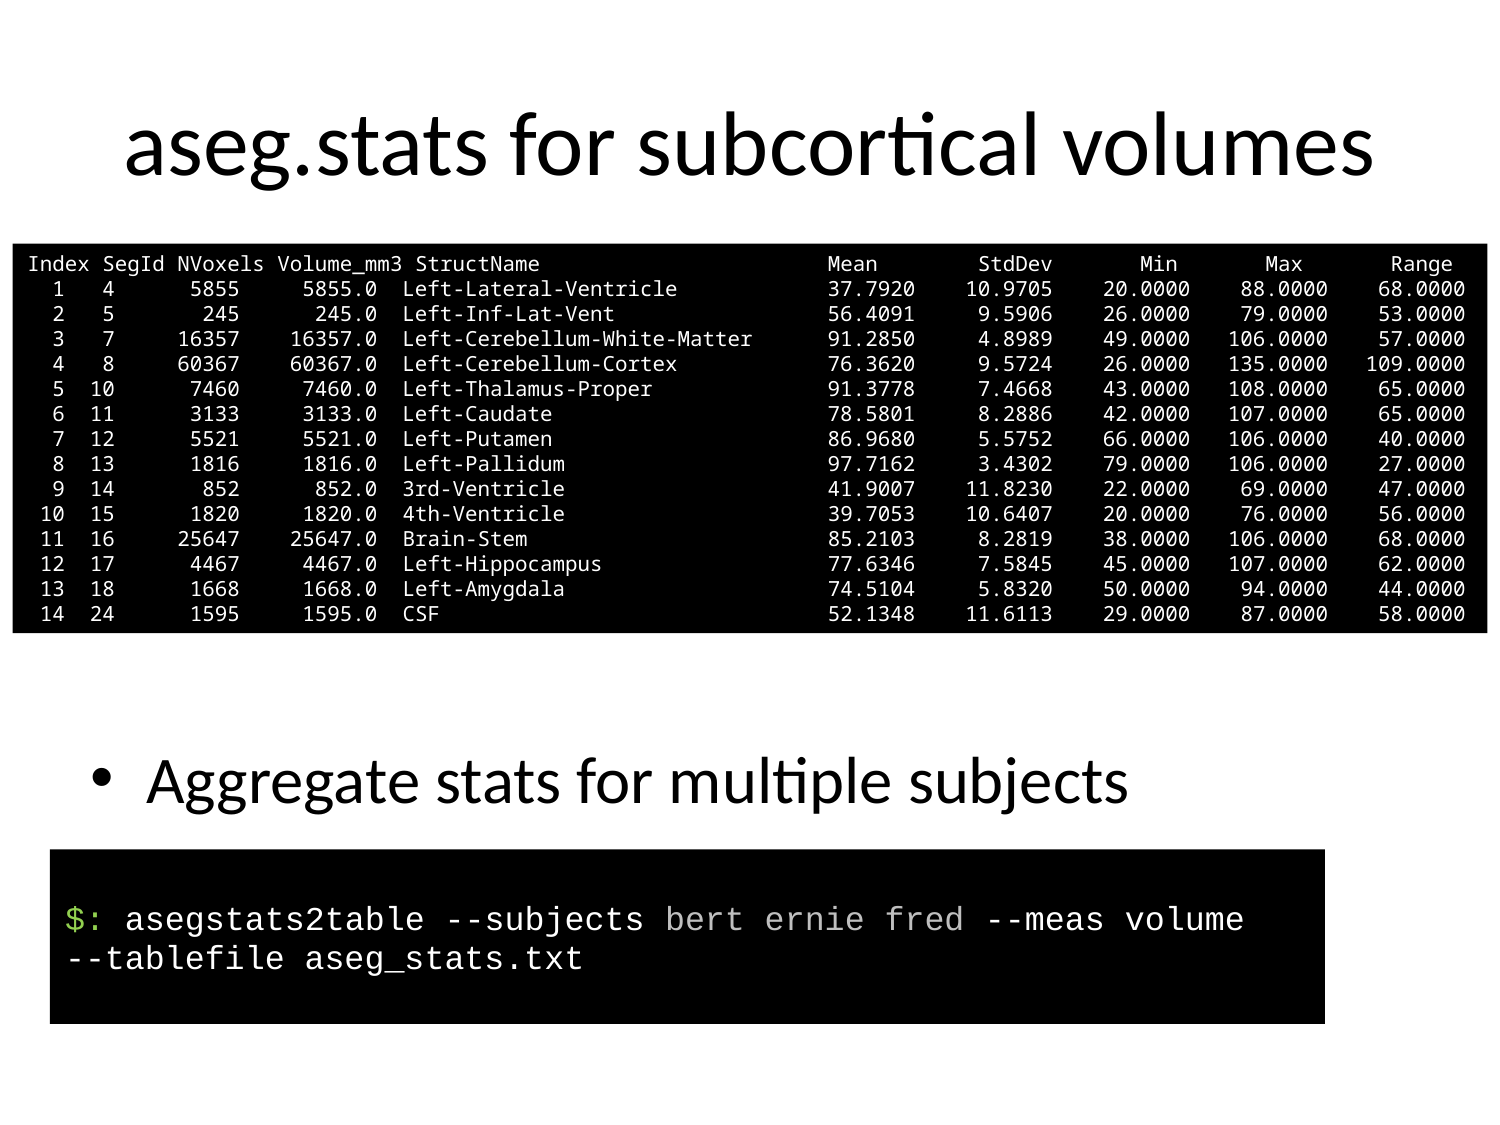

# aseg.stats for subcortical volumes
Index SegId NVoxels Volume_mm3 StructName                       Mean        StdDev       Min       Max       Range
  1   4      5855     5855.0  Left-Lateral-Ventricle            37.7920    10.9705    20.0000    88.0000    68.0000
  2   5       245      245.0  Left-Inf-Lat-Vent                 56.4091     9.5906    26.0000    79.0000    53.0000
  3   7     16357    16357.0  Left-Cerebellum-White-Matter      91.2850     4.8989    49.0000   106.0000    57.0000
  4   8     60367    60367.0  Left-Cerebellum-Cortex            76.3620     9.5724    26.0000   135.0000   109.0000
  5  10      7460     7460.0  Left-Thalamus-Proper              91.3778     7.4668    43.0000   108.0000    65.0000
  6  11      3133     3133.0  Left-Caudate                      78.5801     8.2886    42.0000   107.0000    65.0000
  7  12      5521     5521.0  Left-Putamen                      86.9680     5.5752    66.0000   106.0000    40.0000
  8  13      1816     1816.0  Left-Pallidum                     97.7162     3.4302    79.0000   106.0000    27.0000
  9  14       852      852.0  3rd-Ventricle                     41.9007    11.8230    22.0000    69.0000    47.0000
 10  15      1820     1820.0  4th-Ventricle                     39.7053    10.6407    20.0000    76.0000    56.0000
 11  16     25647    25647.0  Brain-Stem                        85.2103     8.2819    38.0000   106.0000    68.0000
 12  17      4467     4467.0  Left-Hippocampus                  77.6346     7.5845    45.0000   107.0000    62.0000
 13  18      1668     1668.0  Left-Amygdala                     74.5104     5.8320    50.0000    94.0000    44.0000
 14  24      1595     1595.0  CSF                               52.1348    11.6113    29.0000    87.0000    58.0000

Aggregate stats for multiple subjects

$: asegstats2table --subjects bert ernie fred --meas volume
--tablefile aseg_stats.txt